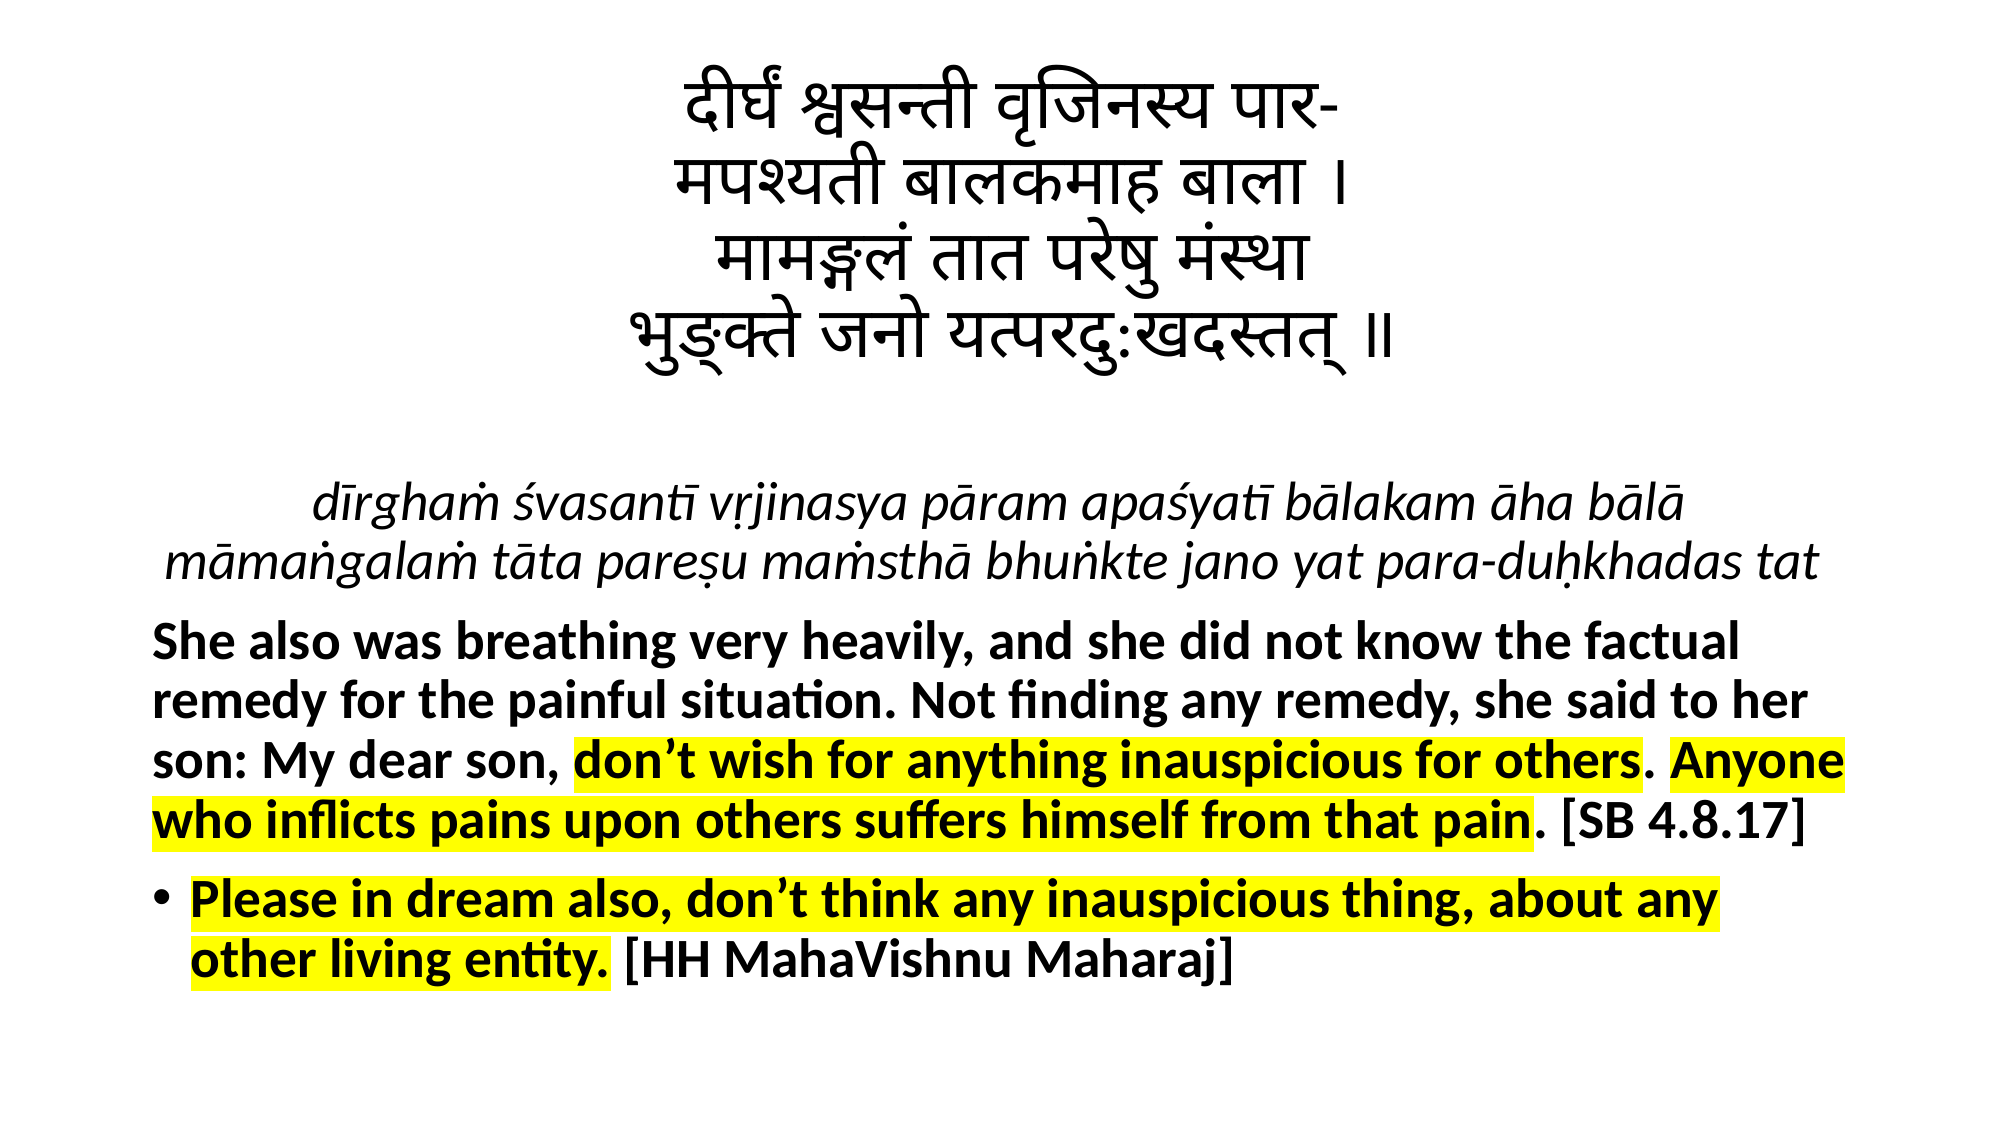

# दीर्घं श्वसन्ती वृजिनस्य पार- मपश्यती बालकमाह बाला । मामङ्गलं तात परेषु मंस्था भुङ्क्ते जनो यत्परदु:खदस्तत् ॥

dīrghaṁ śvasantī vṛjinasya pāram apaśyatī bālakam āha bālā
māmaṅgalaṁ tāta pareṣu maṁsthā bhuṅkte jano yat para-duḥkhadas tat
She also was breathing very heavily, and she did not know the factual remedy for the painful situation. Not finding any remedy, she said to her son: My dear son, don’t wish for anything inauspicious for others. Anyone who inflicts pains upon others suffers himself from that pain. [SB 4.8.17]
Please in dream also, don’t think any inauspicious thing, about any other living entity. [HH MahaVishnu Maharaj]